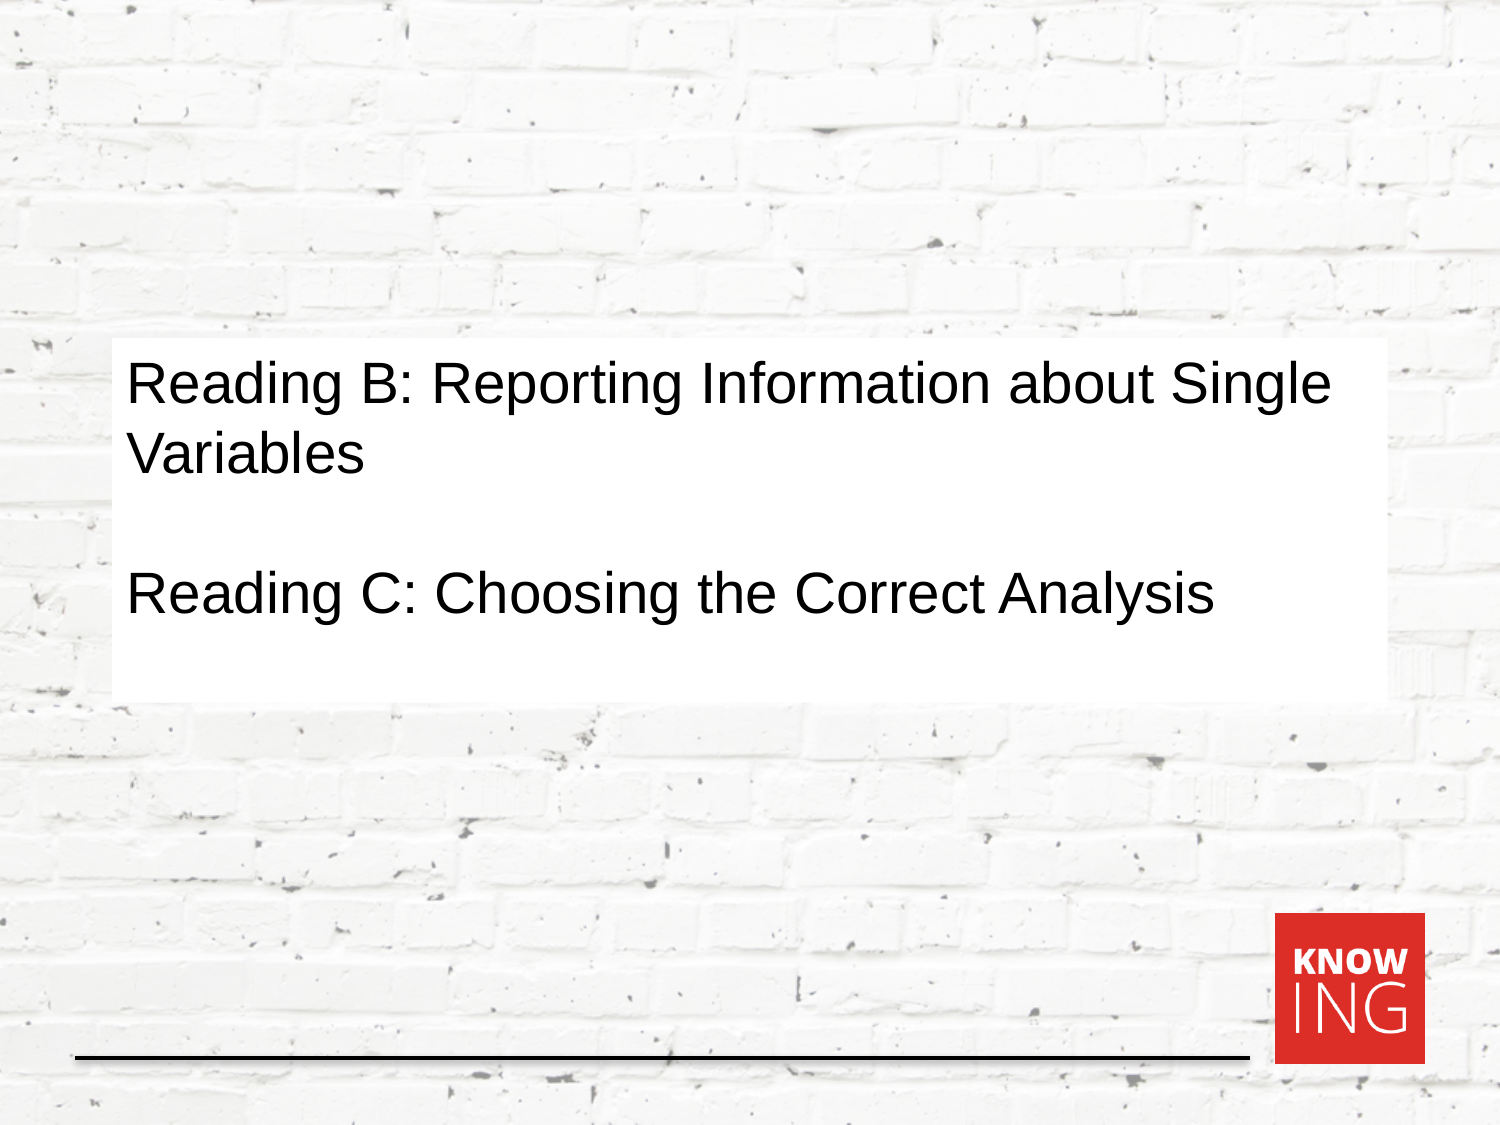

Reading B: Reporting Information about Single Variables

Reading C: Choosing the Correct Analysis